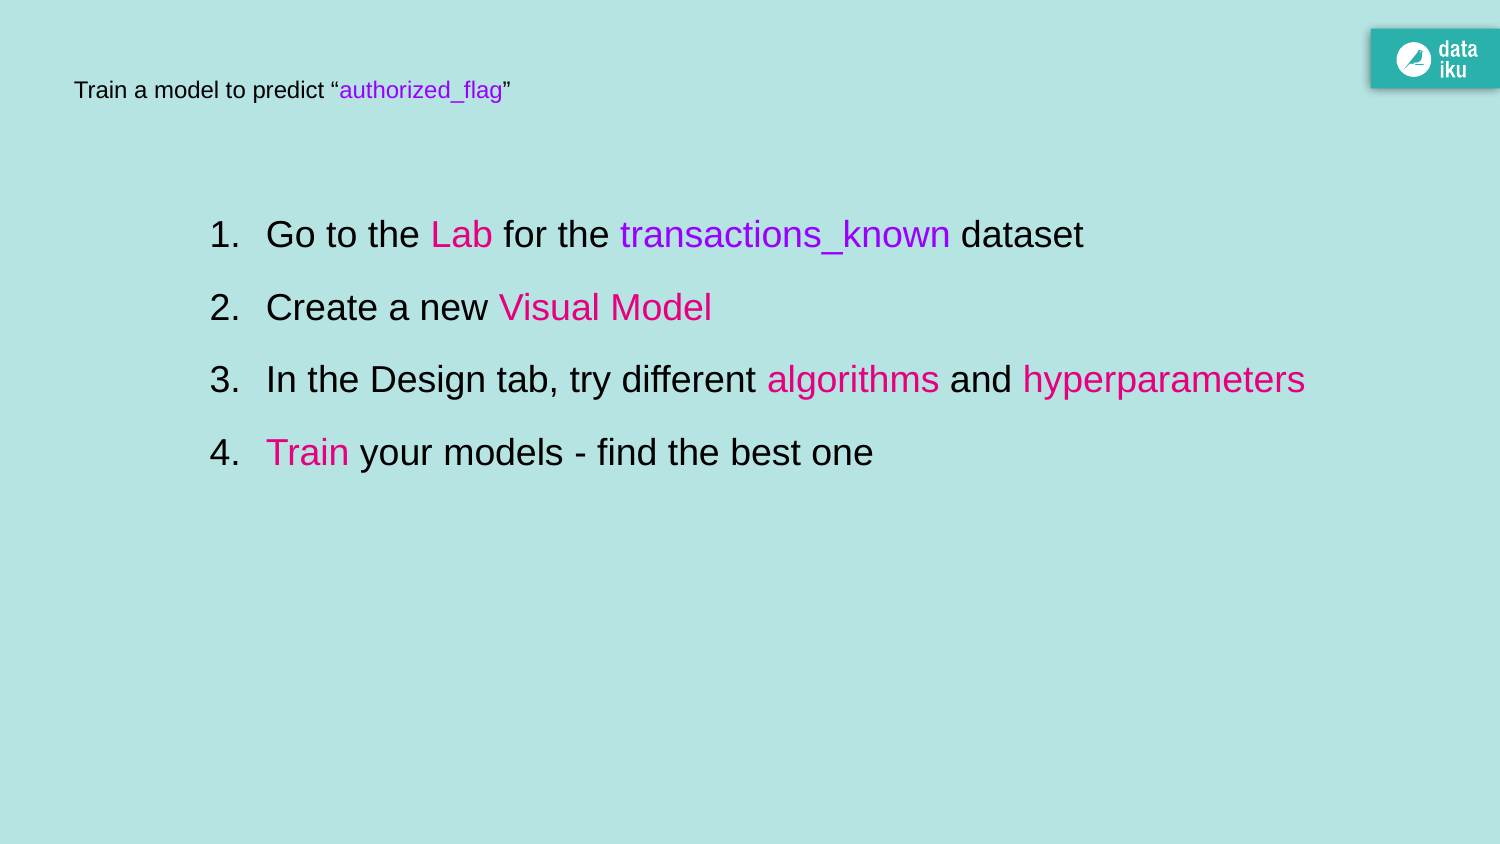

# Train a model to predict “authorized_flag”
Go to the Lab for the transactions_known dataset
Create a new Visual Model
In the Design tab, try different algorithms and hyperparameters
Train your models - find the best one